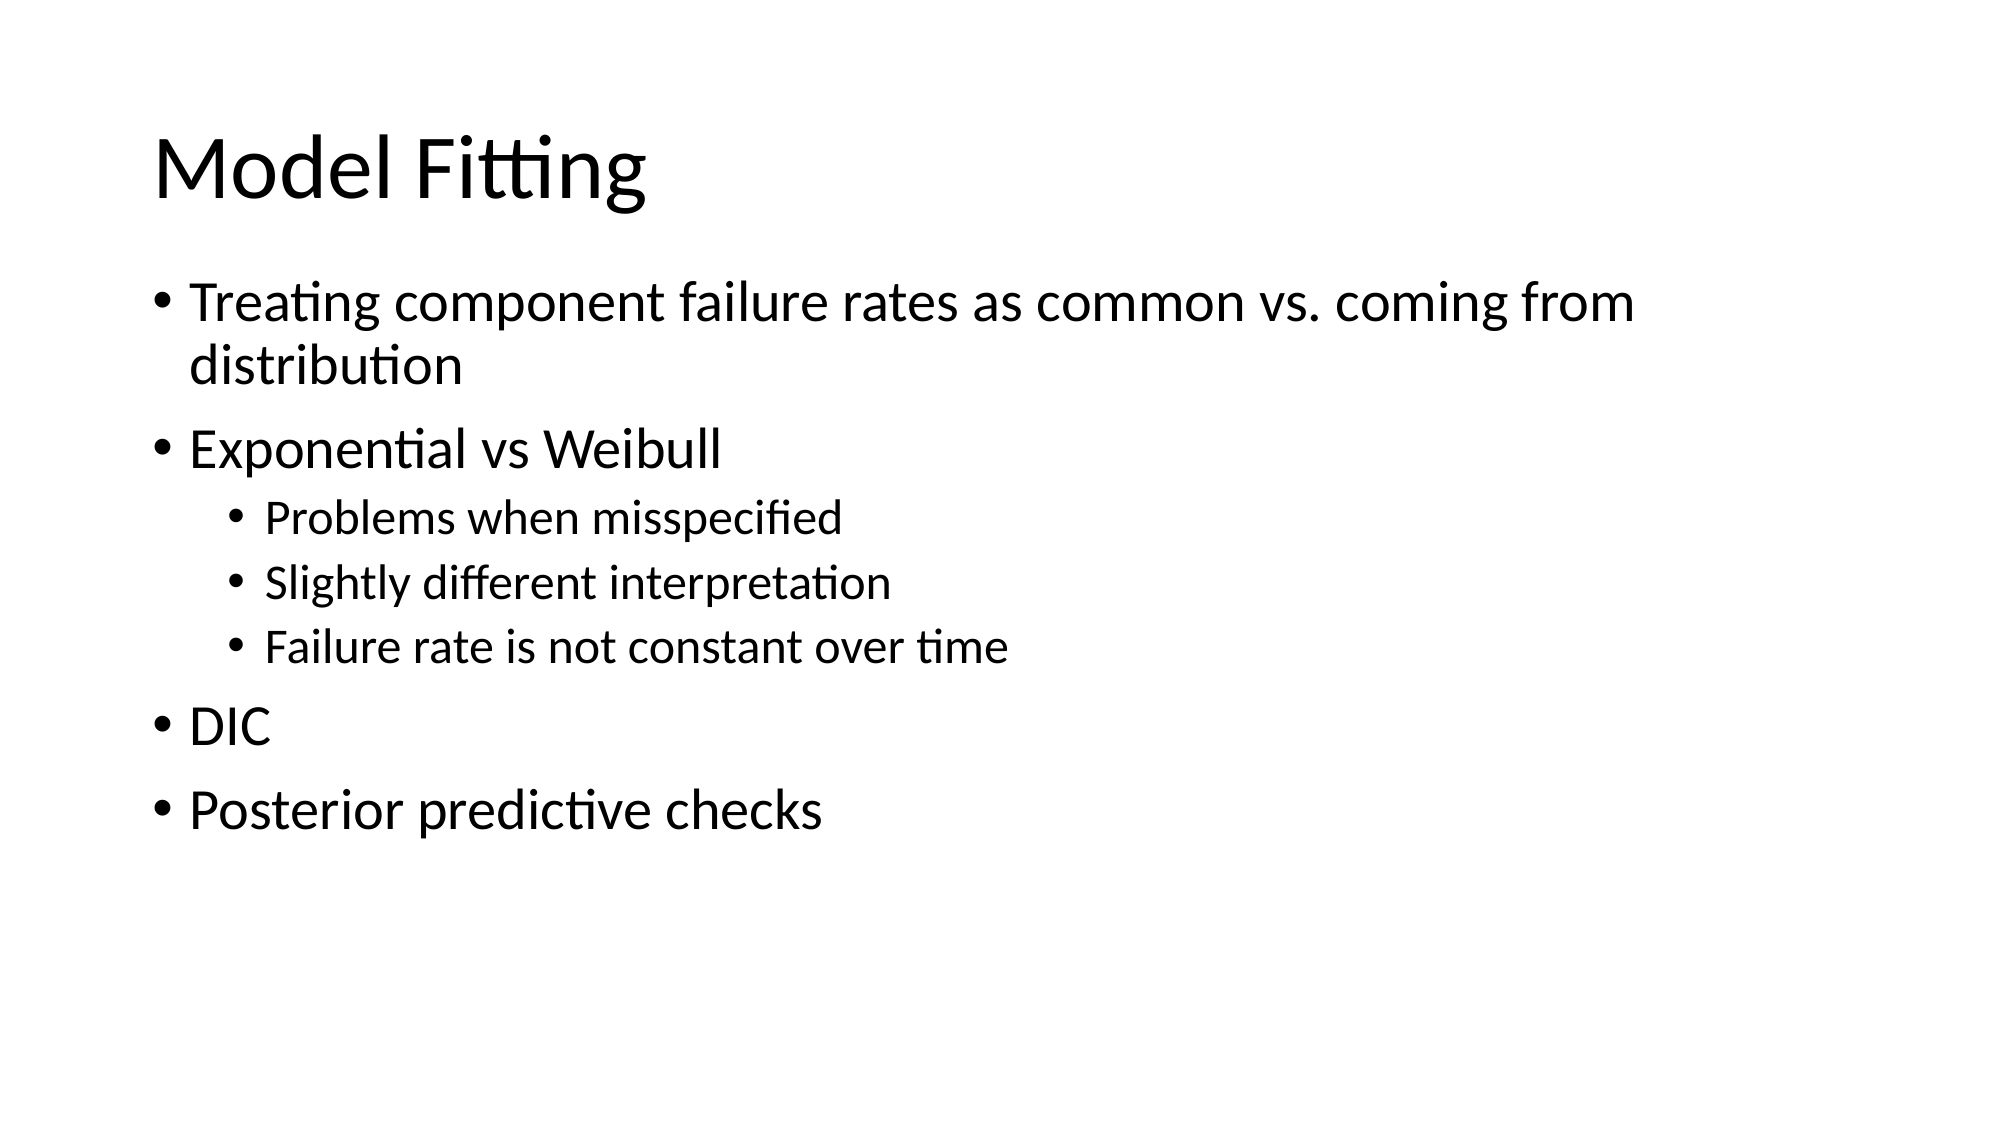

# Model Fitting
Treating component failure rates as common vs. coming from distribution
Exponential vs Weibull
Problems when misspecified
Slightly different interpretation
Failure rate is not constant over time
DIC
Posterior predictive checks